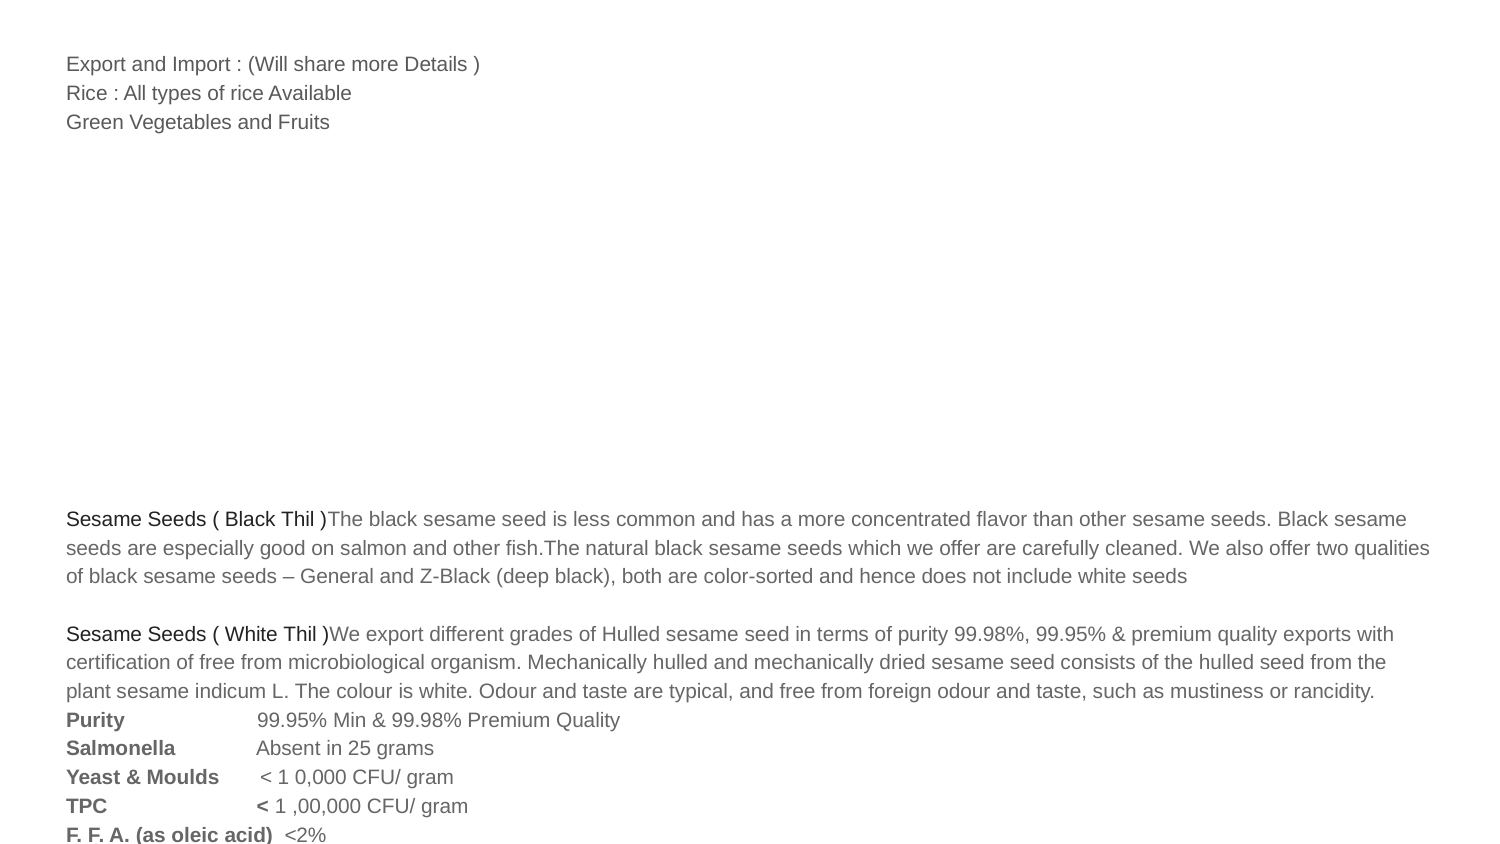

Export and Import : (Will share more Details )
Rice : All types of rice Available
Green Vegetables and Fruits

Sesame Seeds ( Black Thil )The black sesame seed is less common and has a more concentrated flavor than other sesame seeds. Black sesame seeds are especially good on salmon and other fish.The natural black sesame seeds which we offer are carefully cleaned. We also offer two qualities of black sesame seeds – General and Z-Black (deep black), both are color-sorted and hence does not include white seeds
Sesame Seeds ( White Thil )We export different grades of Hulled sesame seed in terms of purity 99.98%, 99.95% & premium quality exports with certification of free from microbiological organism. Mechanically hulled and mechanically dried sesame seed consists of the hulled seed from the plant sesame indicum L. The colour is white. Odour and taste are typical, and free from foreign odour and taste, such as mustiness or rancidity.
Purity                       99.95% Min & 99.98% Premium Quality
Salmonella              Absent in 25 grams
Yeast & Moulds       < 1 0,000 CFU/ gram
TPC                          < 1 ,00,000 CFU/ gram
F. F. A. (as oleic acid)  <2%